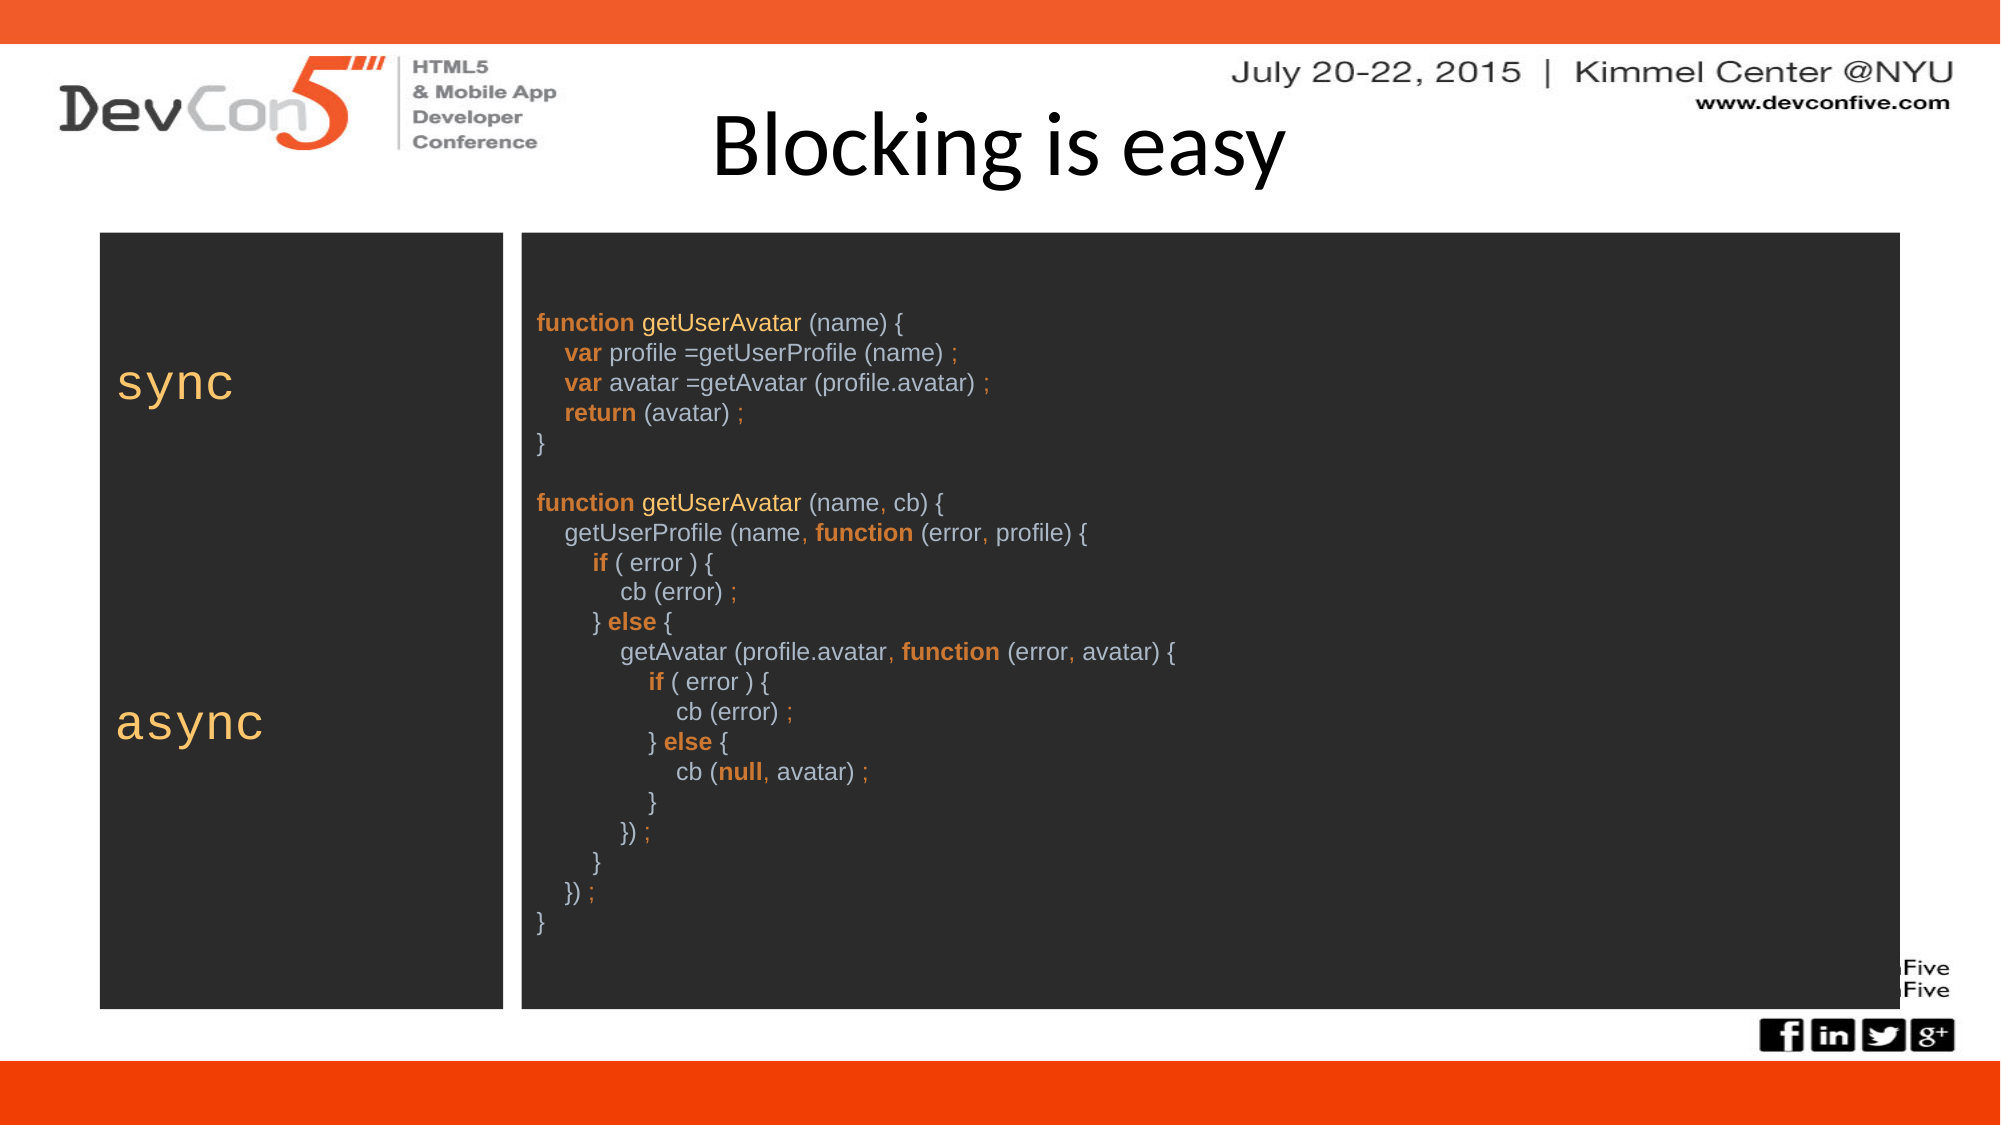

# Blocking is easy

sync

async
function getUserAvatar (name) {
    var profile =getUserProfile (name) ;
    var avatar =getAvatar (profile.avatar) ;
    return (avatar) ;
}
function getUserAvatar (name, cb) {
    getUserProfile (name, function (error, profile) {
        if ( error ) {
            cb (error) ;
        } else {
            getAvatar (profile.avatar, function (error, avatar) {
                if ( error ) {
                    cb (error) ;
                } else {
                    cb (null, avatar) ;
                }
            }) ;
        }
    }) ;
}